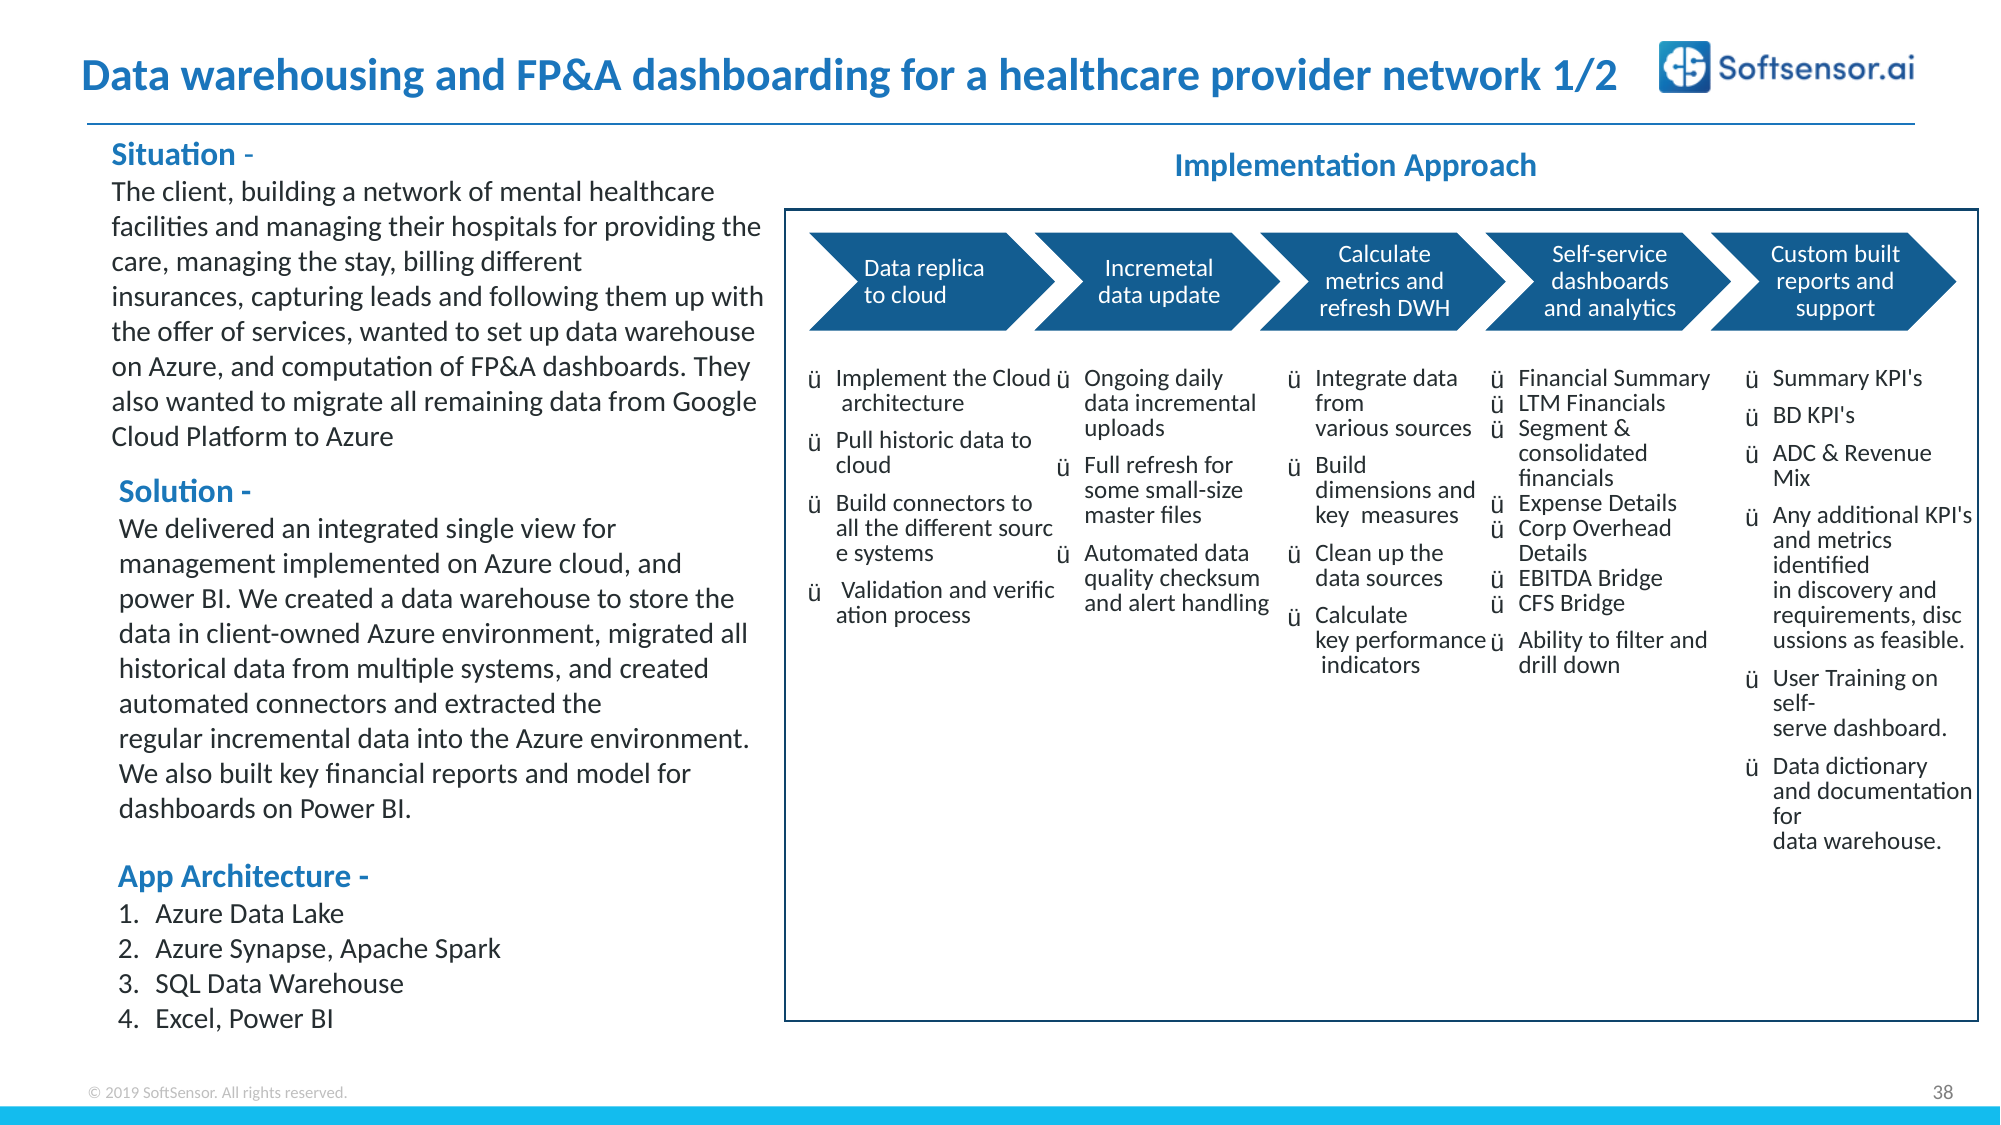

Data warehousing and FP&A dashboarding for a healthcare provider network 1/2
Situation​ -
The client, building a network of mental healthcare facilities and managing their hospitals for providing the care, managing the stay, billing different insurances, capturing leads and following them up with the offer of services, wanted to set up data warehouse on Azure, and computation of FP&A dashboards. They also wanted to migrate all remaining data from Google Cloud Platform to Azure
Implementation Approach

Data replica to cloud
Incremetal data update
Calculate metrics and refresh DWH
Self-service dashboards and analytics
Custom built reports and support
| Implement the Cloud architecture Pull historic data to cloud Build connectors to all the different source systems   Validation and verification process | Ongoing daily data incremental uploads Full refresh for some small-size master files Automated data quality checksum and alert handling | Integrate data from various sources Build dimensions and key  measures Clean up the data sources Calculate key performance indicators | Financial Summary LTM Financials Segment & consolidated financials Expense Details Corp Overhead Details EBITDA Bridge CFS Bridge Ability to filter and drill down | Summary KPI's BD KPI's ADC & Revenue Mix Any additional KPI's and metrics identified in discovery and requirements, discussions as feasible. User Training on self-serve dashboard. Data dictionary and documentation for data warehouse. |
| --- | --- | --- | --- | --- |
Solution -
We delivered an integrated single view for management implemented on Azure cloud, and power BI. We created a data warehouse to store the data in client-owned Azure environment, migrated all historical data from multiple systems, and created automated connectors and extracted the regular incremental data into the Azure environment.
We also built key financial reports and model for dashboards on Power BI.
App Architecture -
Azure Data Lake
Azure Synapse, Apache Spark
SQL Data Warehouse
Excel, Power BI